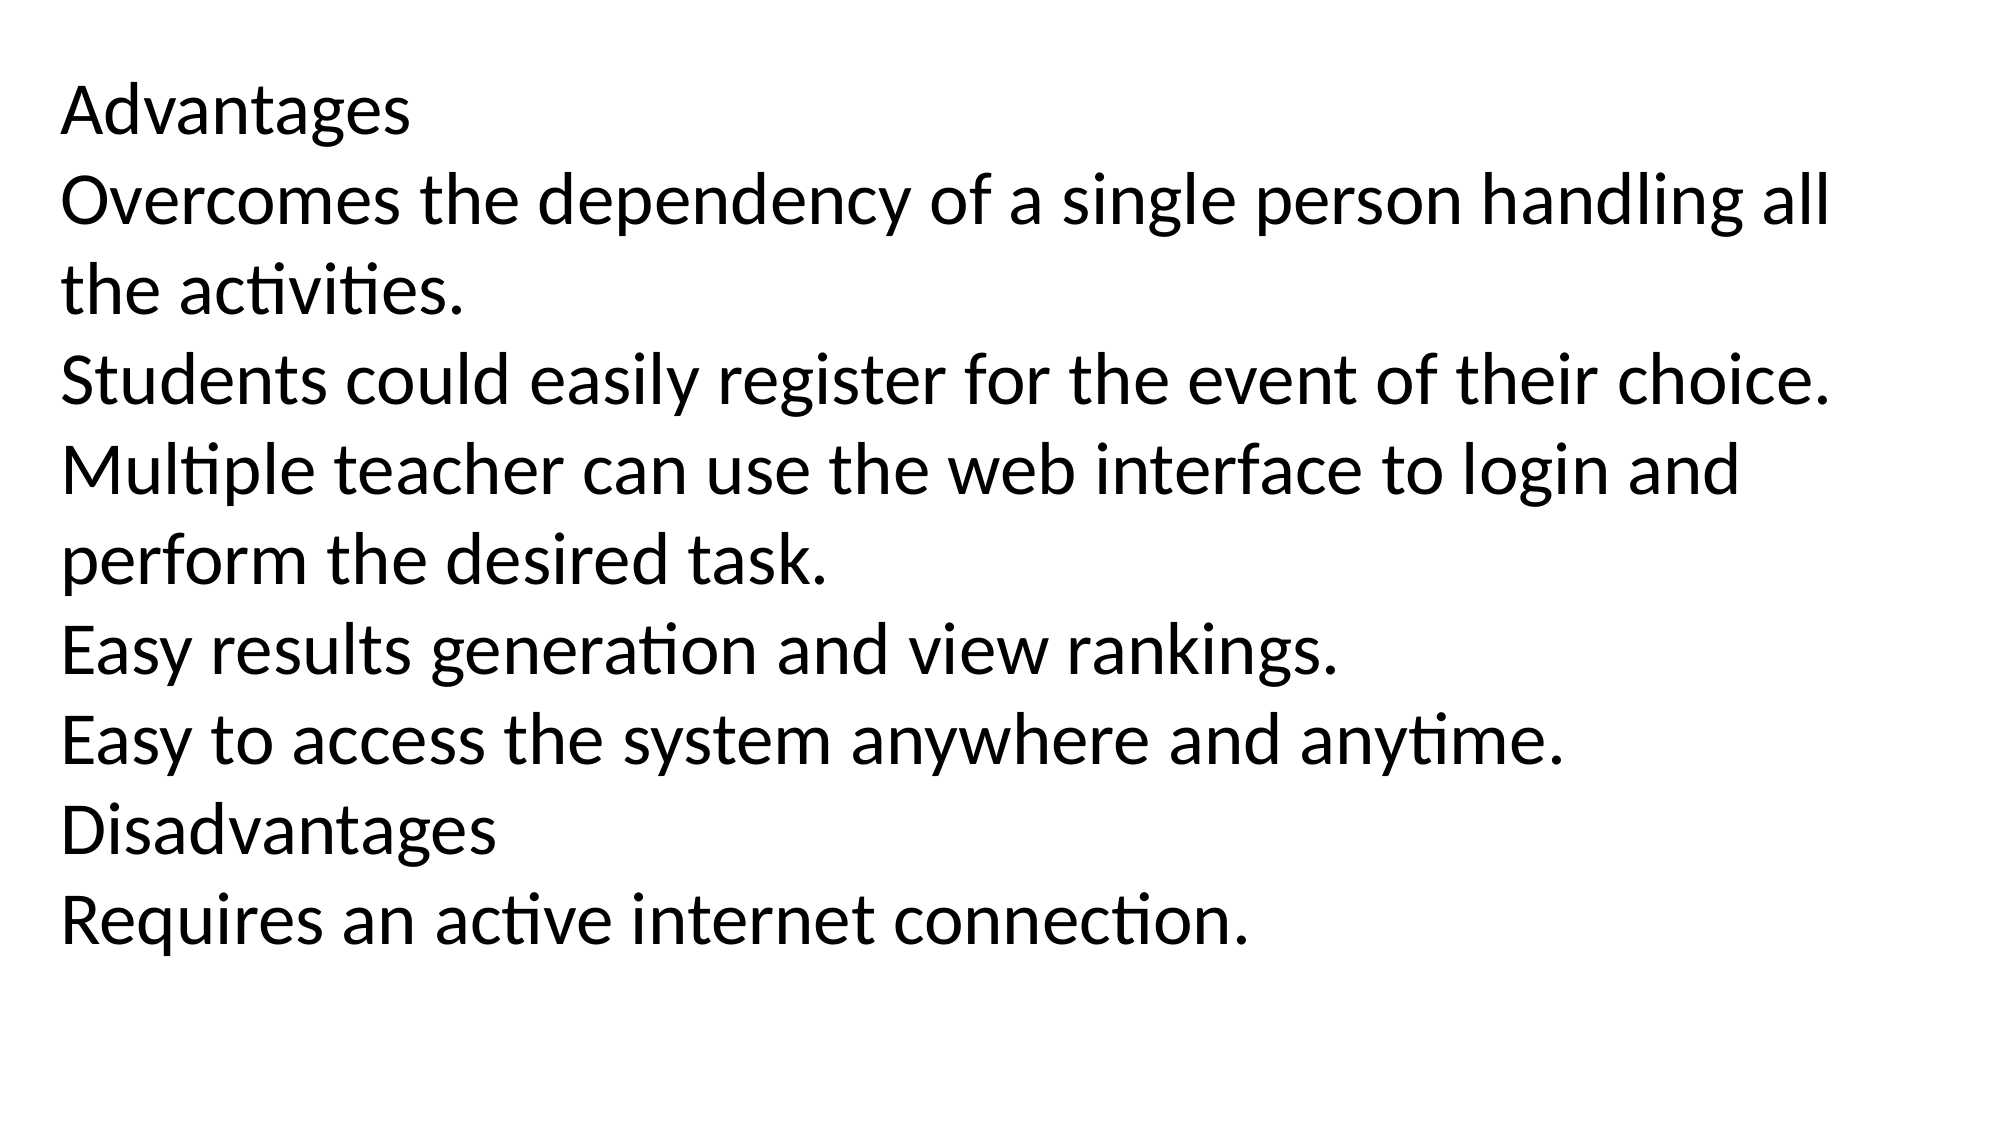

Advantages
Overcomes the dependency of a single person handling all the activities.
Students could easily register for the event of their choice.
Multiple teacher can use the web interface to login and perform the desired task.
Easy results generation and view rankings.
Easy to access the system anywhere and anytime.
Disadvantages
Requires an active internet connection.